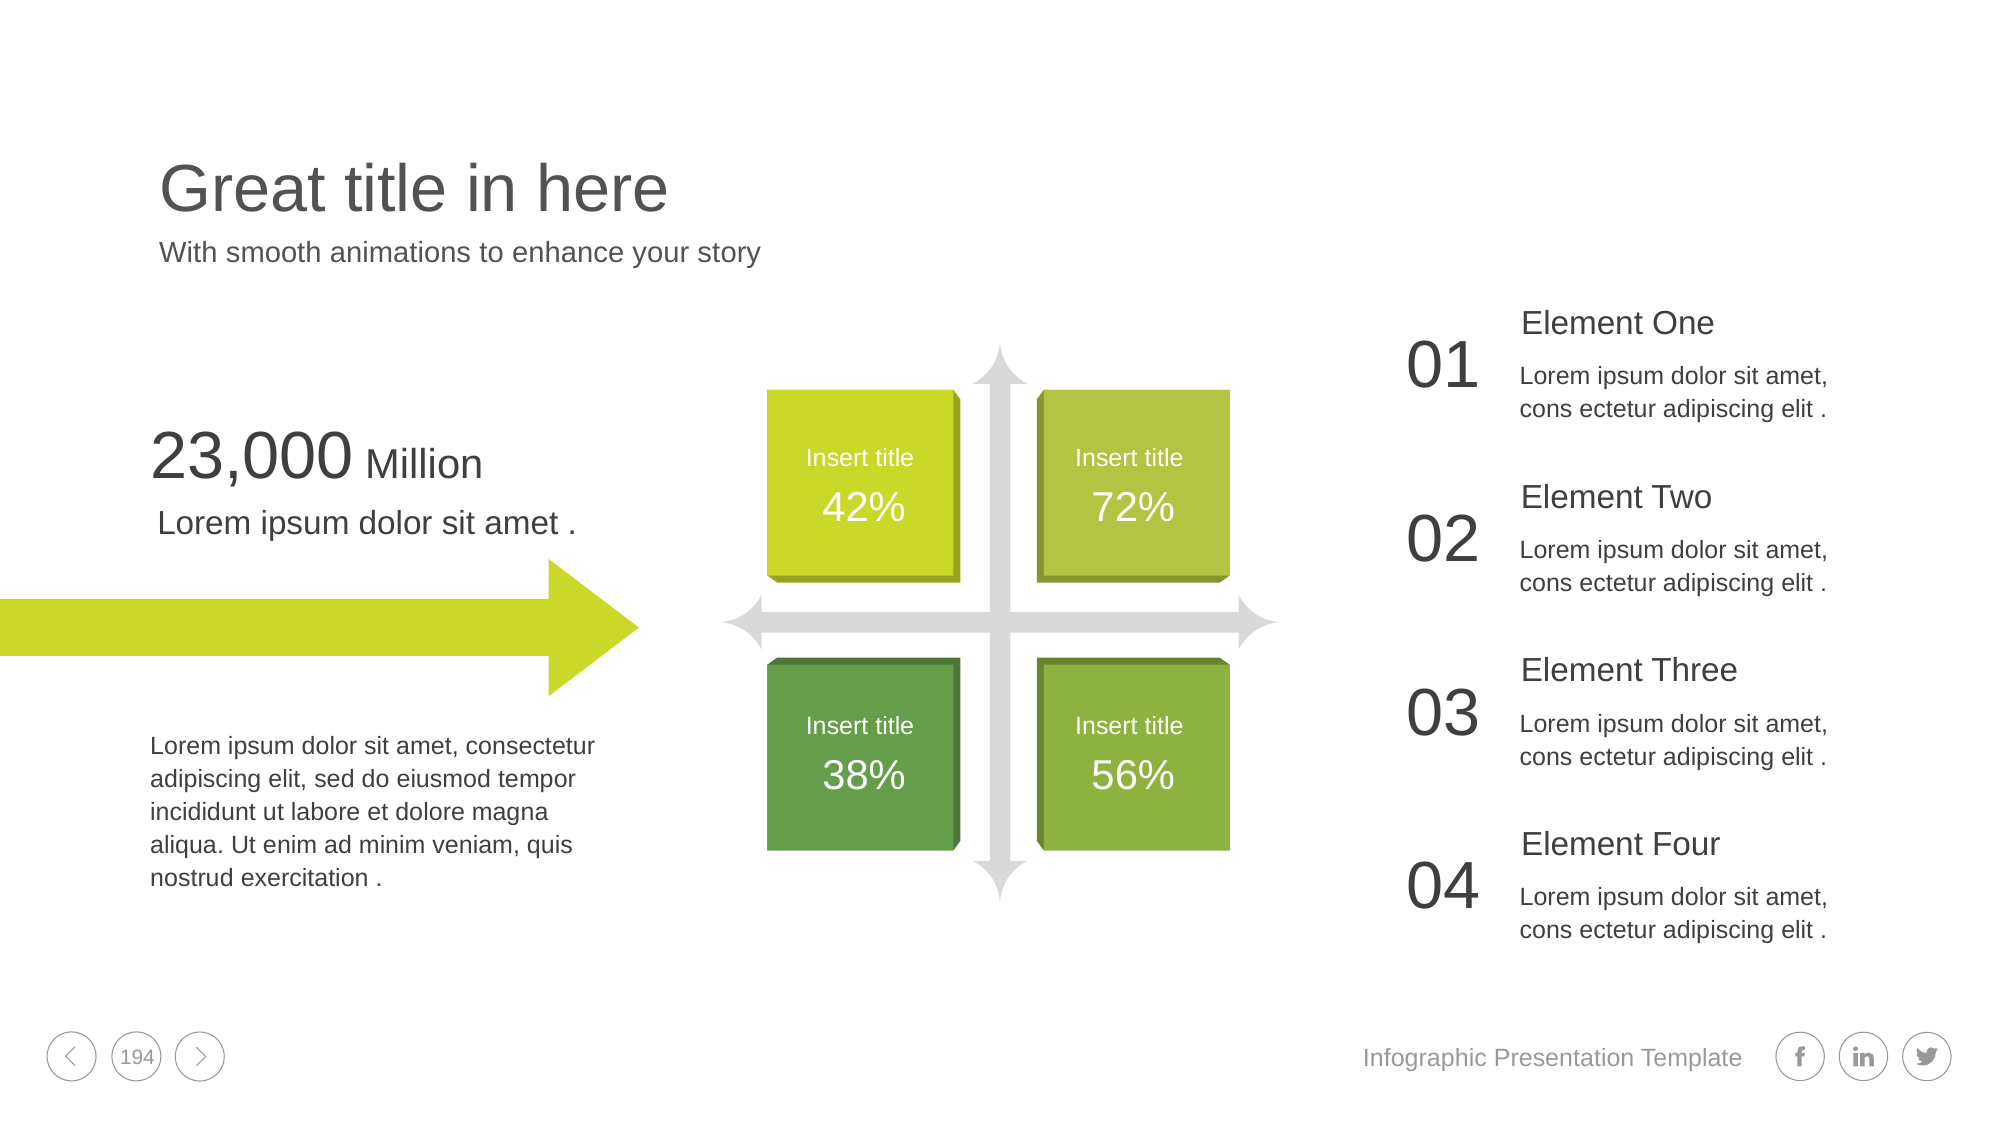

Great title in here
With smooth animations to enhance your story
Element One
Lorem ipsum dolor sit amet, cons ectetur adipiscing elit .
01
Element Two
Lorem ipsum dolor sit amet, cons ectetur adipiscing elit .
02
Element Three
03
Lorem ipsum dolor sit amet, cons ectetur adipiscing elit .
Element Four
04
Lorem ipsum dolor sit amet, cons ectetur adipiscing elit .

Insert title
42%
Insert title
72%

Insert title
38%
Insert title
56%
23,000 Million
Lorem ipsum dolor sit amet .

Lorem ipsum dolor sit amet, consectetur adipiscing elit, sed do eiusmod tempor incididunt ut labore et dolore magna aliqua. Ut enim ad minim veniam, quis nostrud exercitation .
194